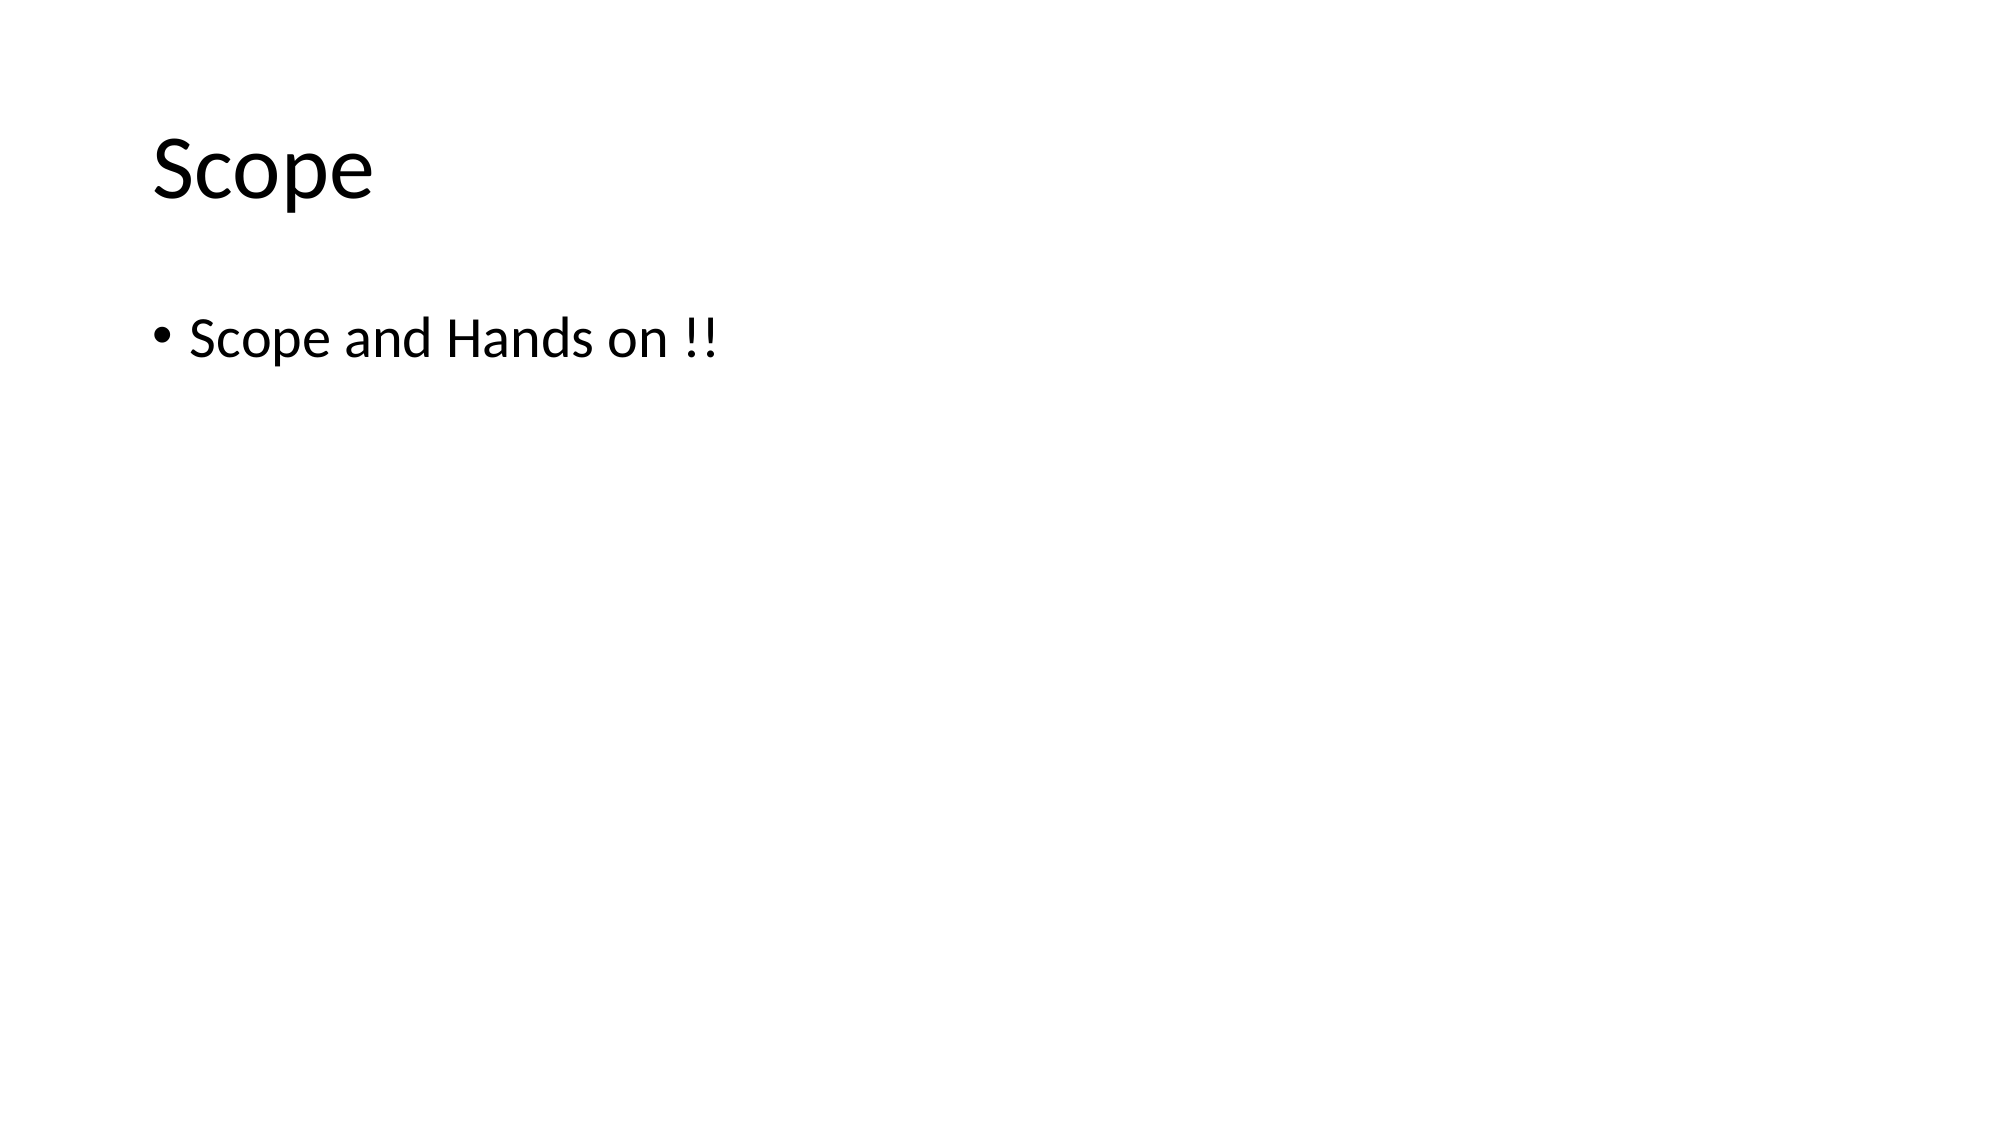

# Scope
Scope and Hands on !!